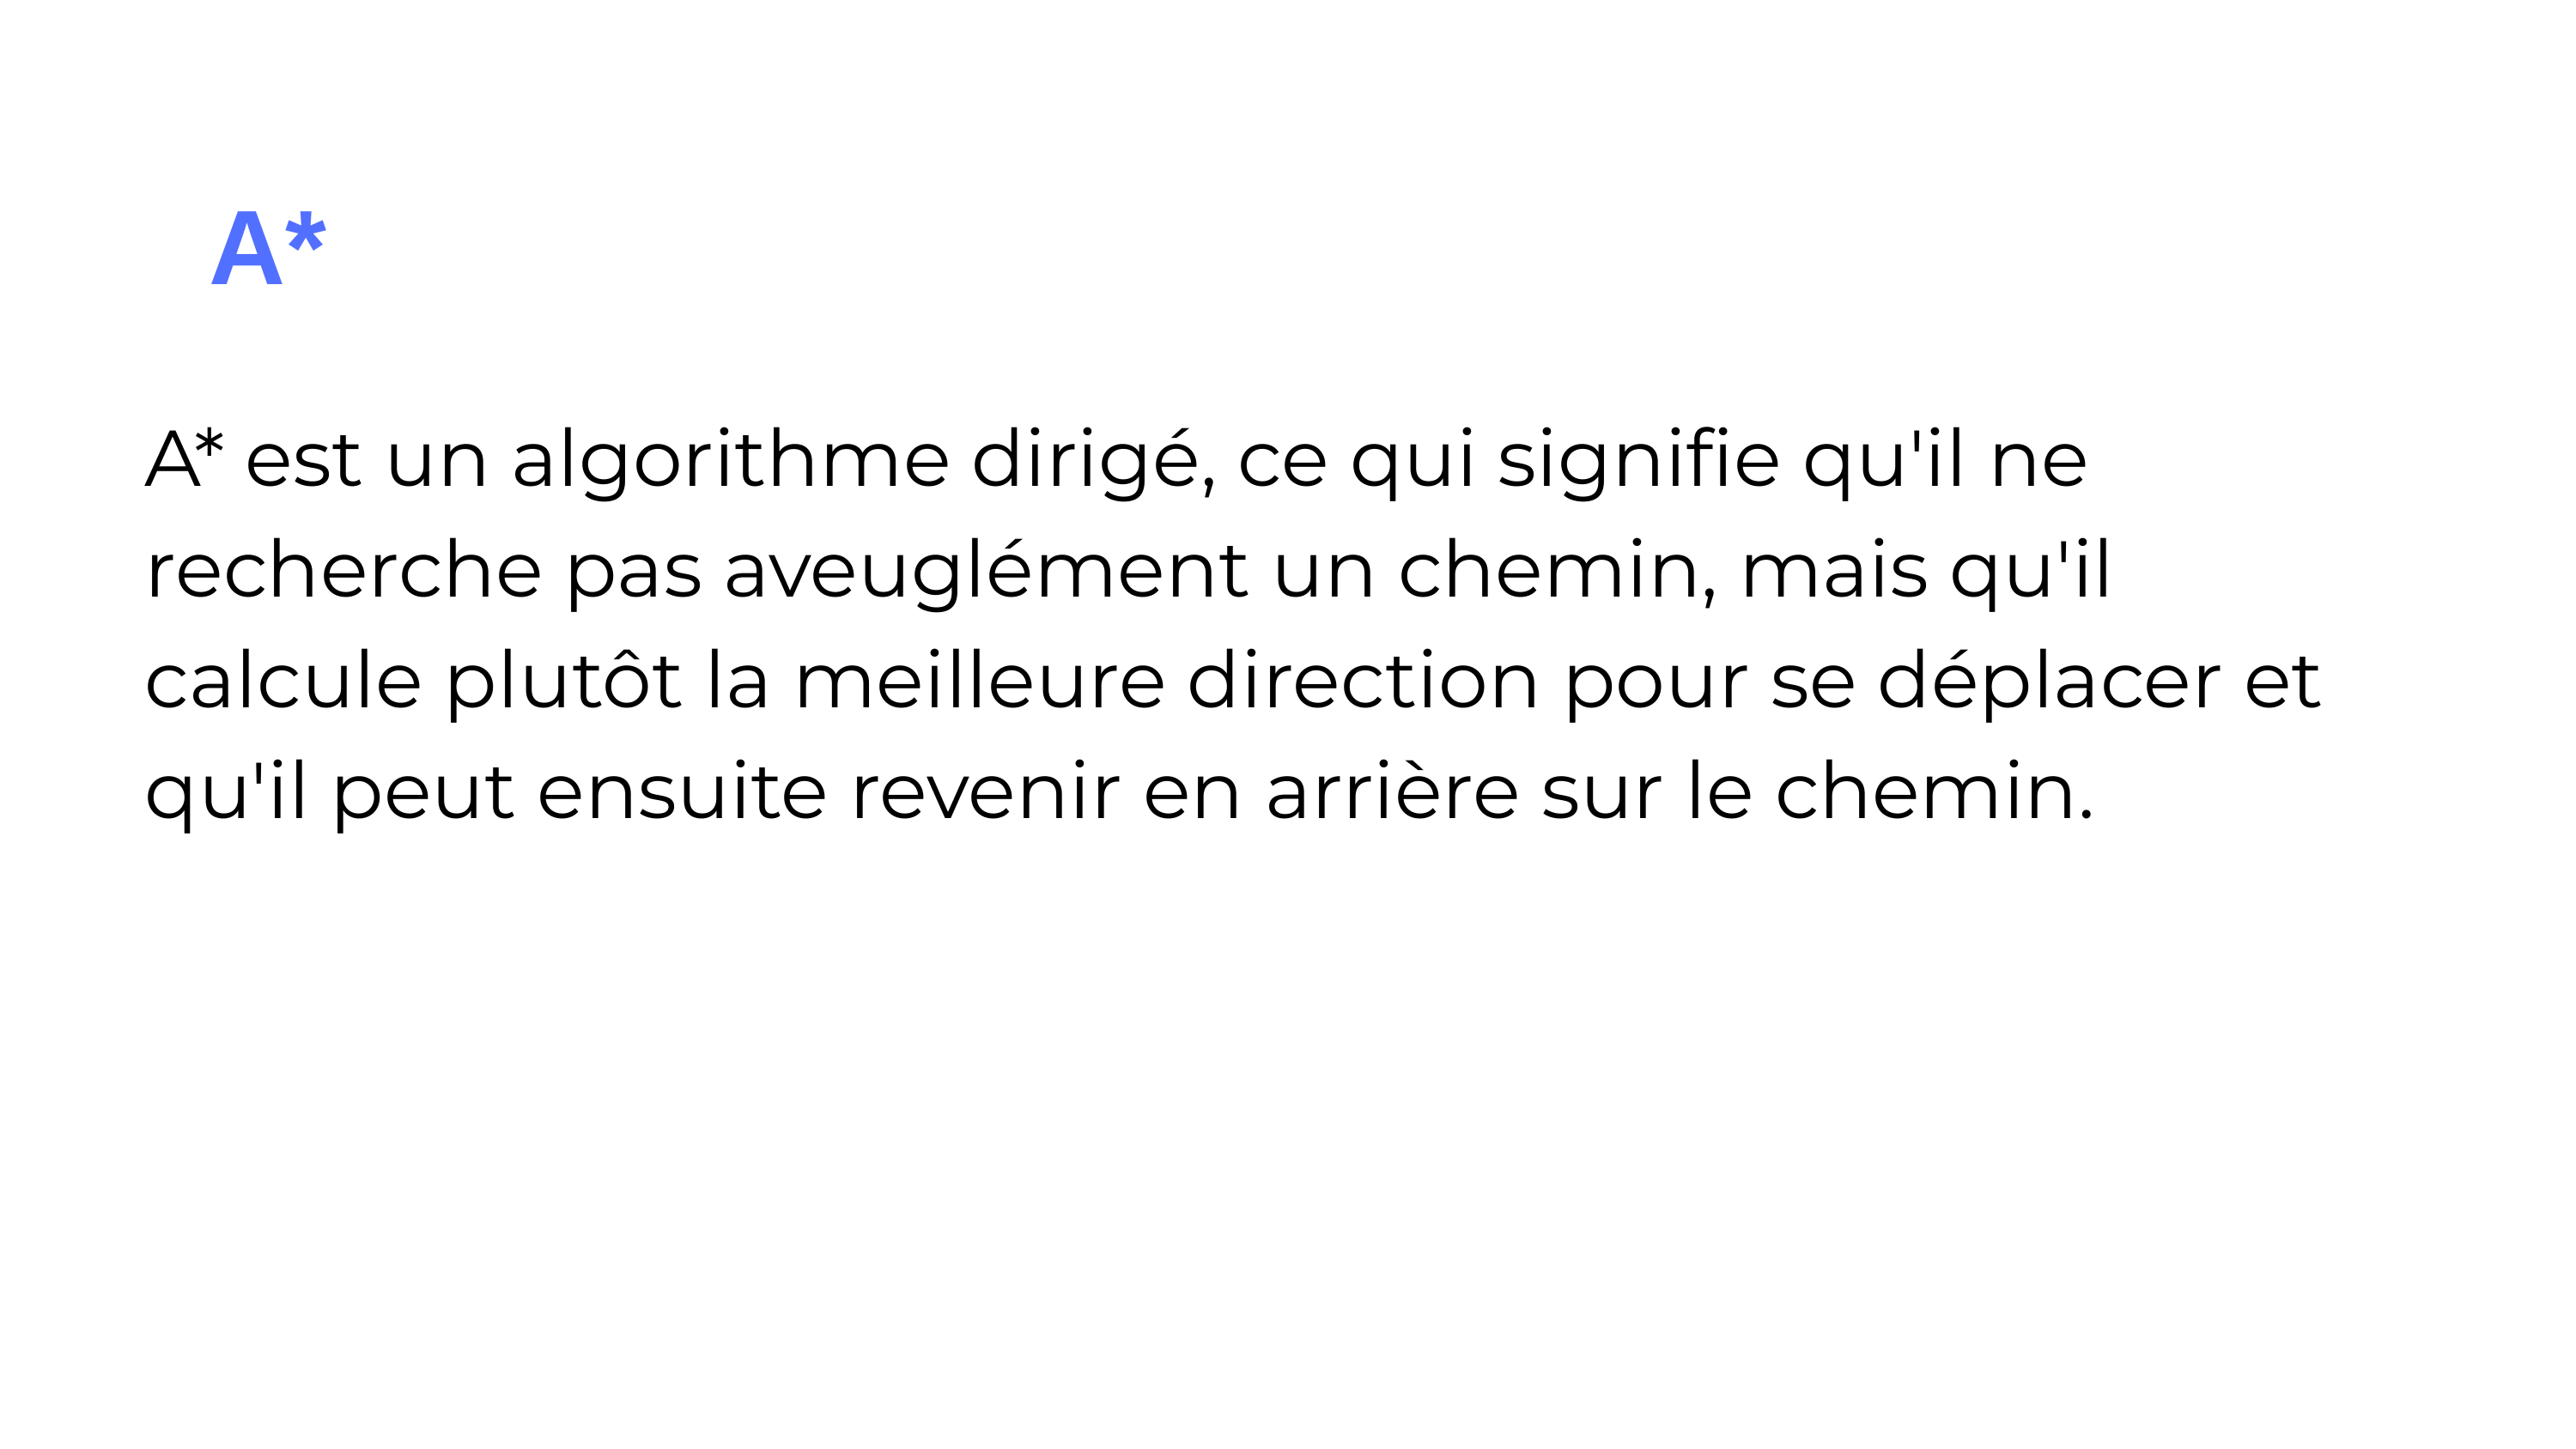

A*
A* est un algorithme dirigé, ce qui signifie qu'il ne recherche pas aveuglément un chemin, mais qu'il calcule plutôt la meilleure direction pour se déplacer et qu'il peut ensuite revenir en arrière sur le chemin.